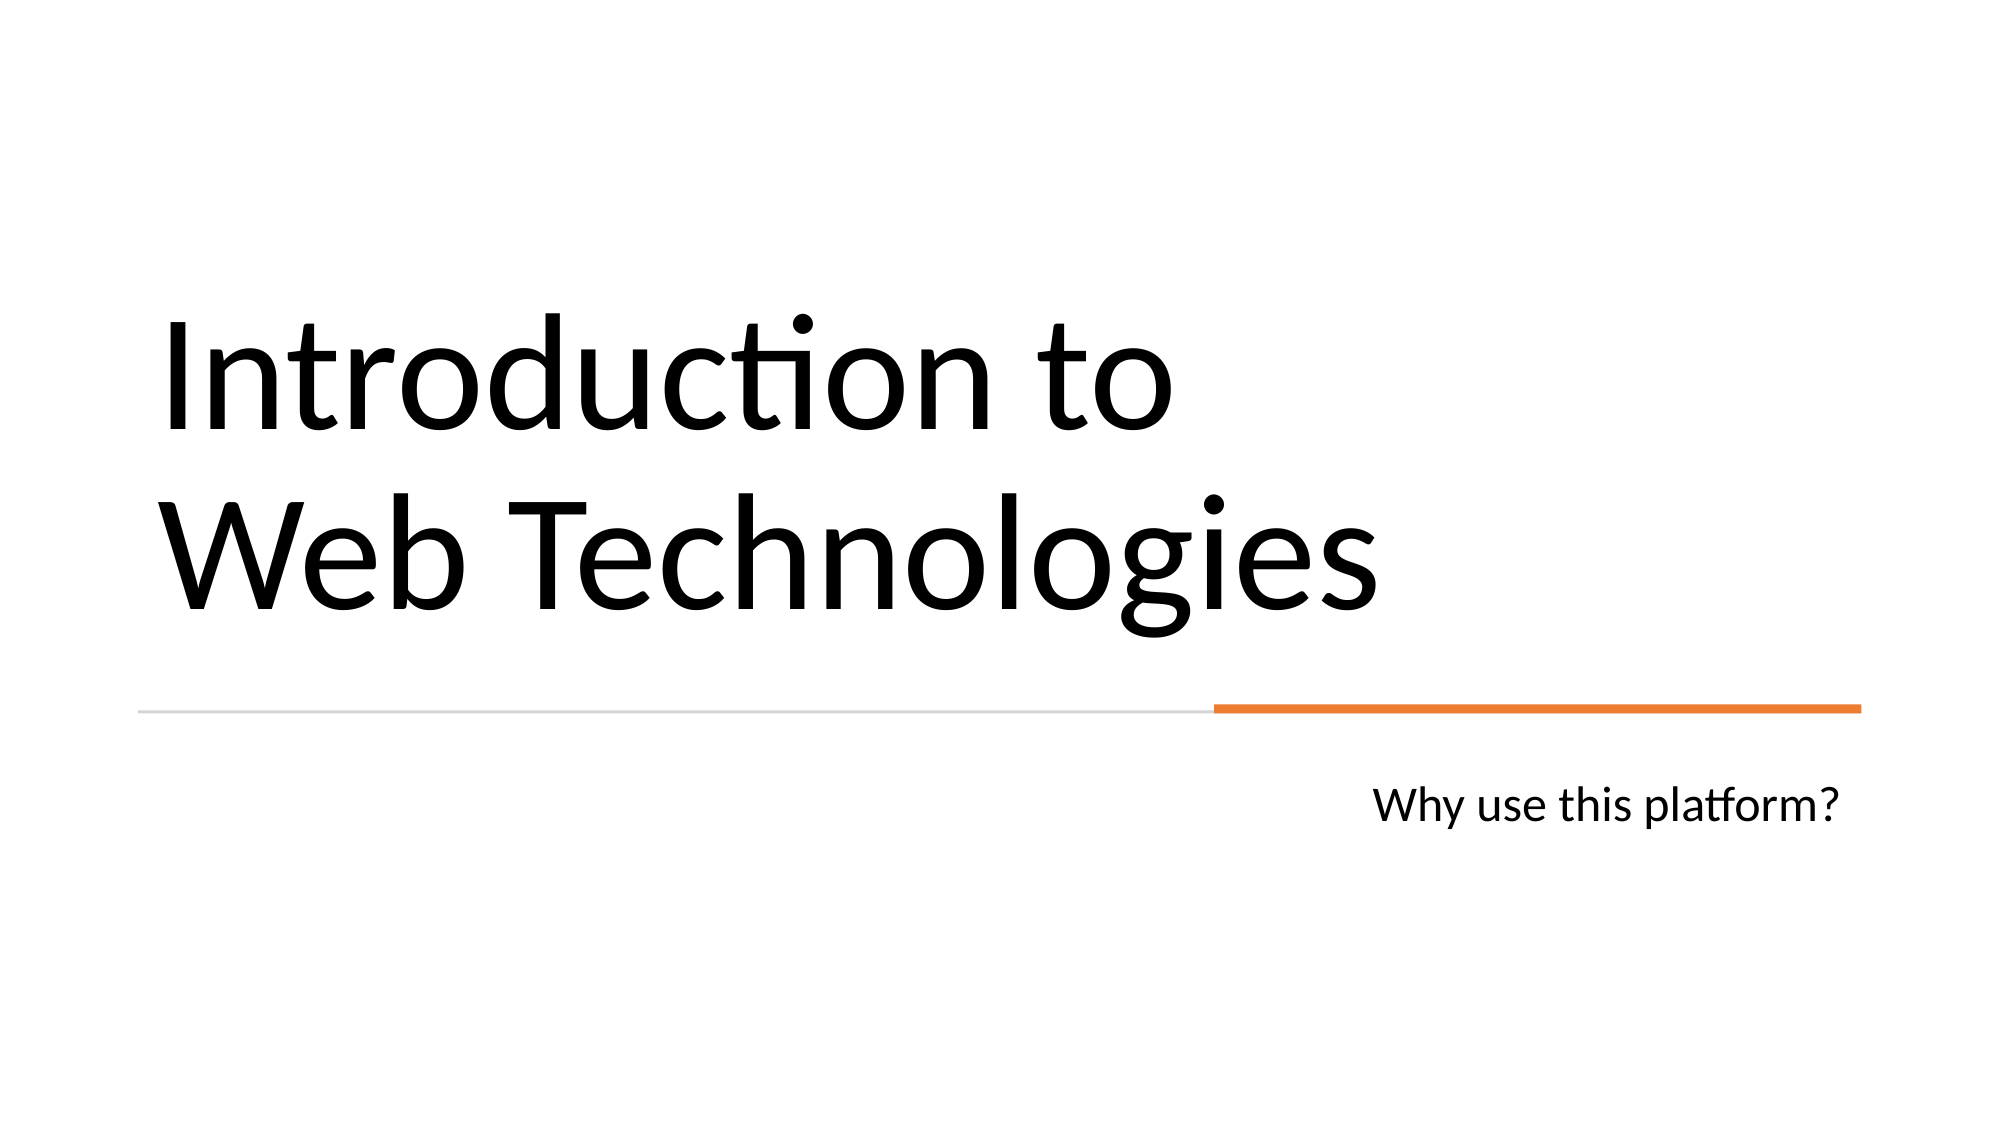

# Introduction to Web Technologies

Why use this platform?